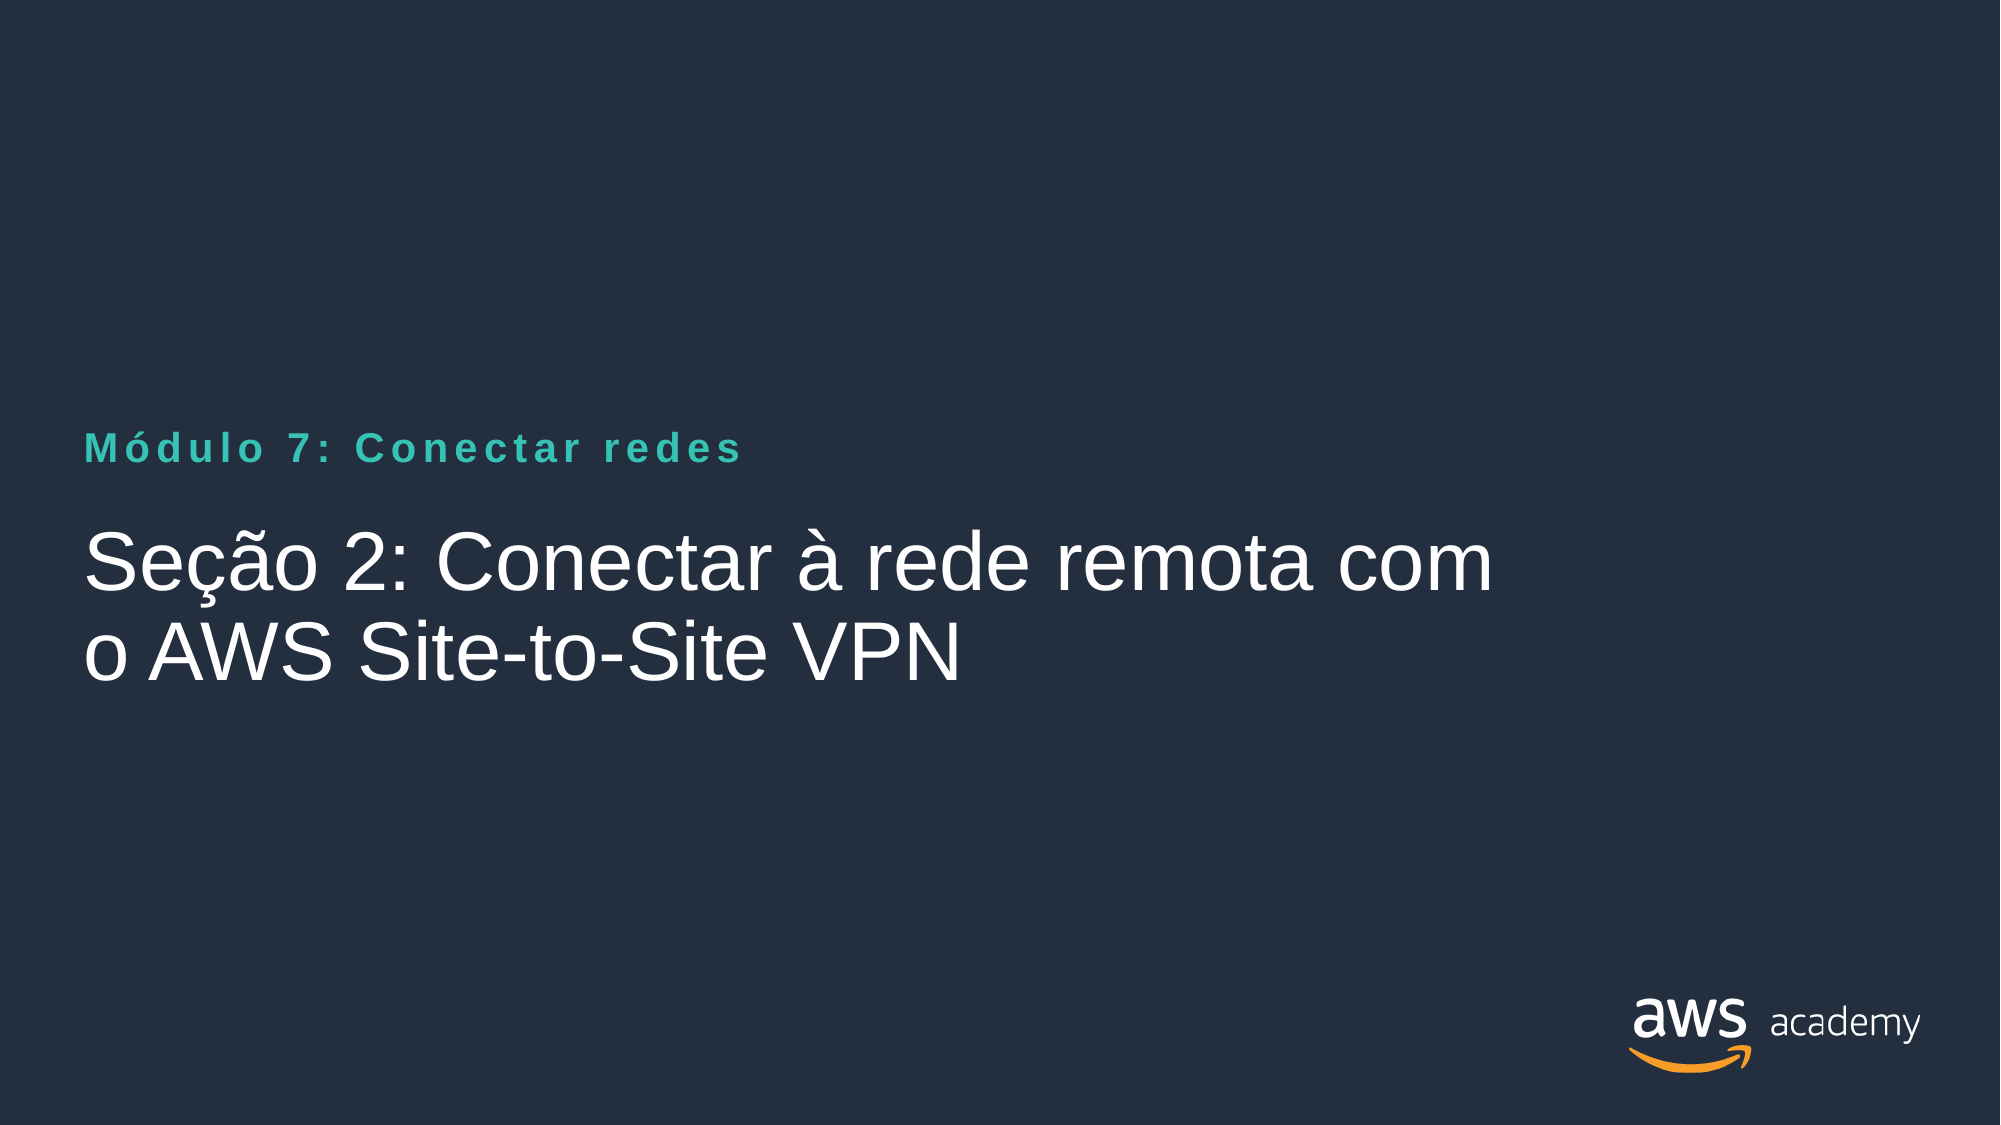

Módulo 7: Conectar redes
# Seção 2: Conectar à rede remota com o AWS Site-to-Site VPN